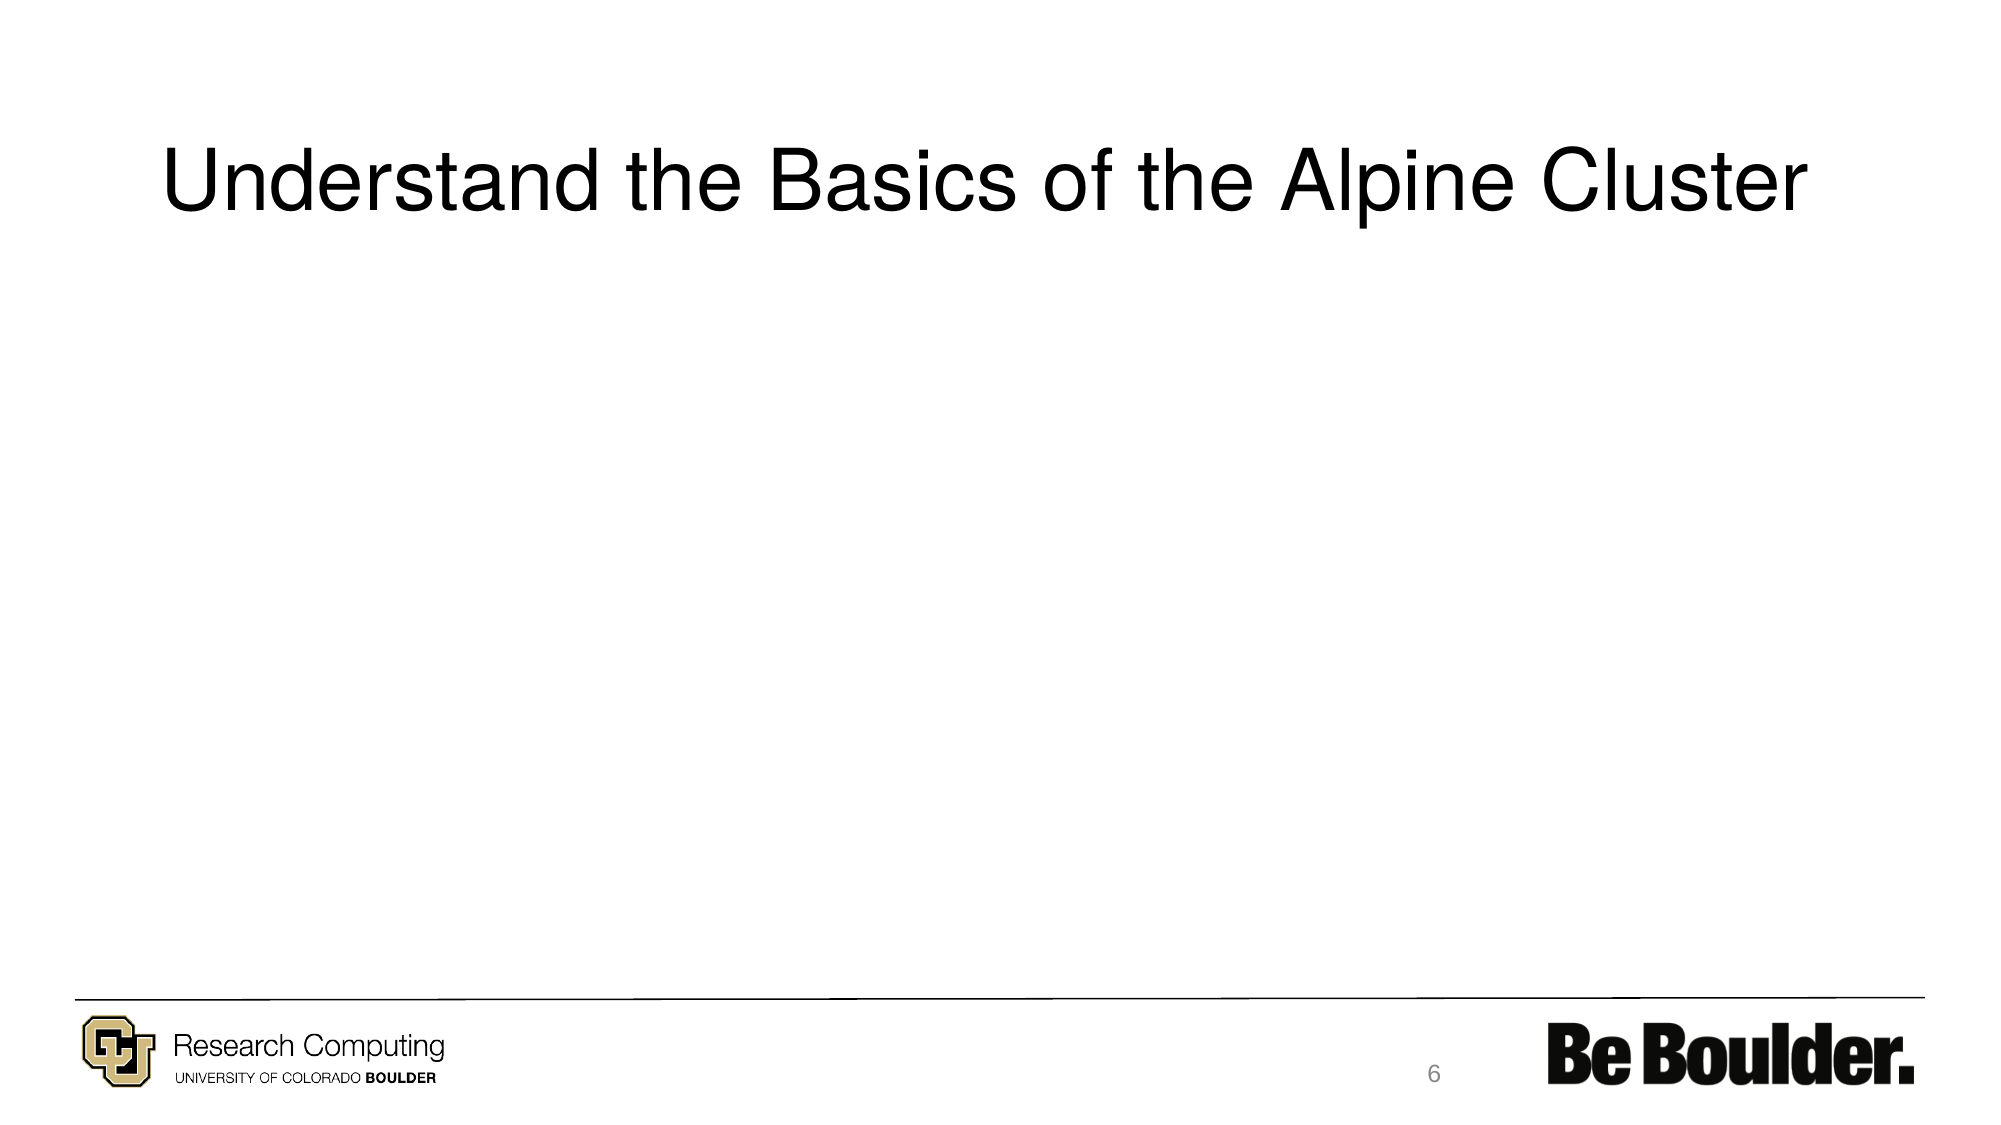

# Understand the Basics of the Alpine Cluster
6